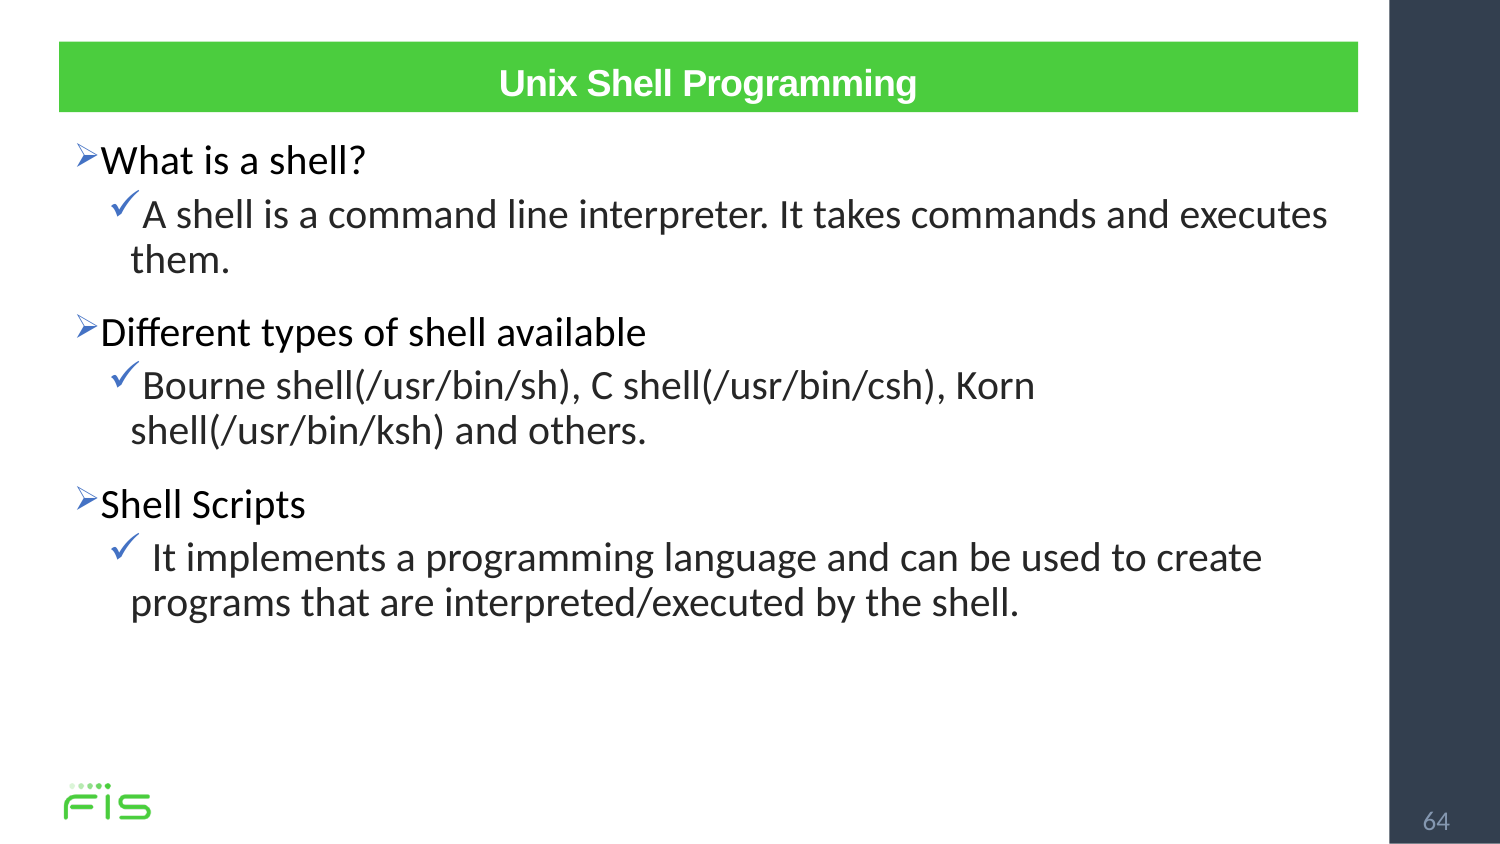

# Unix Shell Programming
What is a shell?
A shell is a command line interpreter. It takes commands and executes them.
Different types of shell available
Bourne shell(/usr/bin/sh), C shell(/usr/bin/csh), Korn shell(/usr/bin/ksh) and others.
Shell Scripts
 It implements a programming language and can be used to create programs that are interpreted/executed by the shell.
64